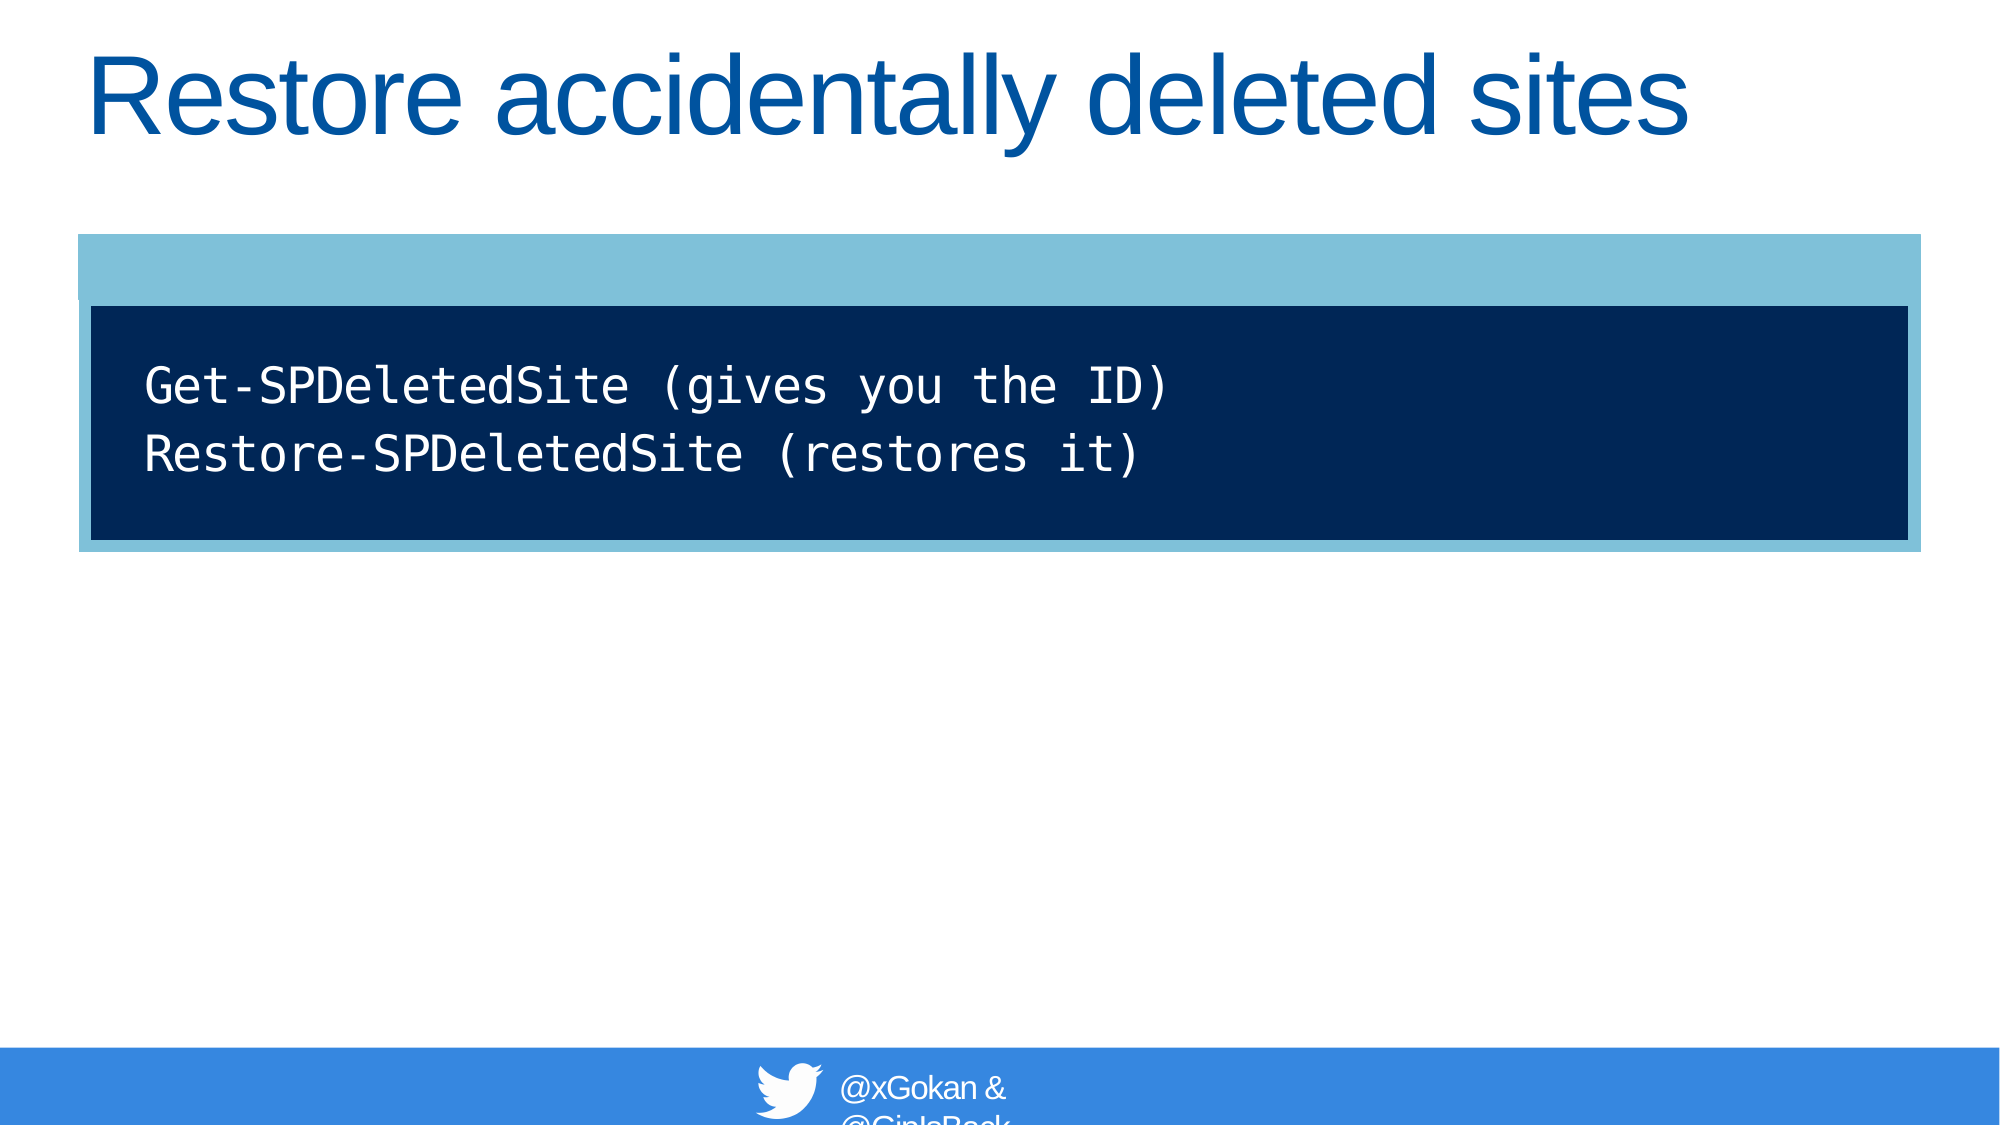

# Restore accidentally deleted sites
Get-SPDeletedSite (gives you the ID)
Restore-SPDeletedSite (restores it)